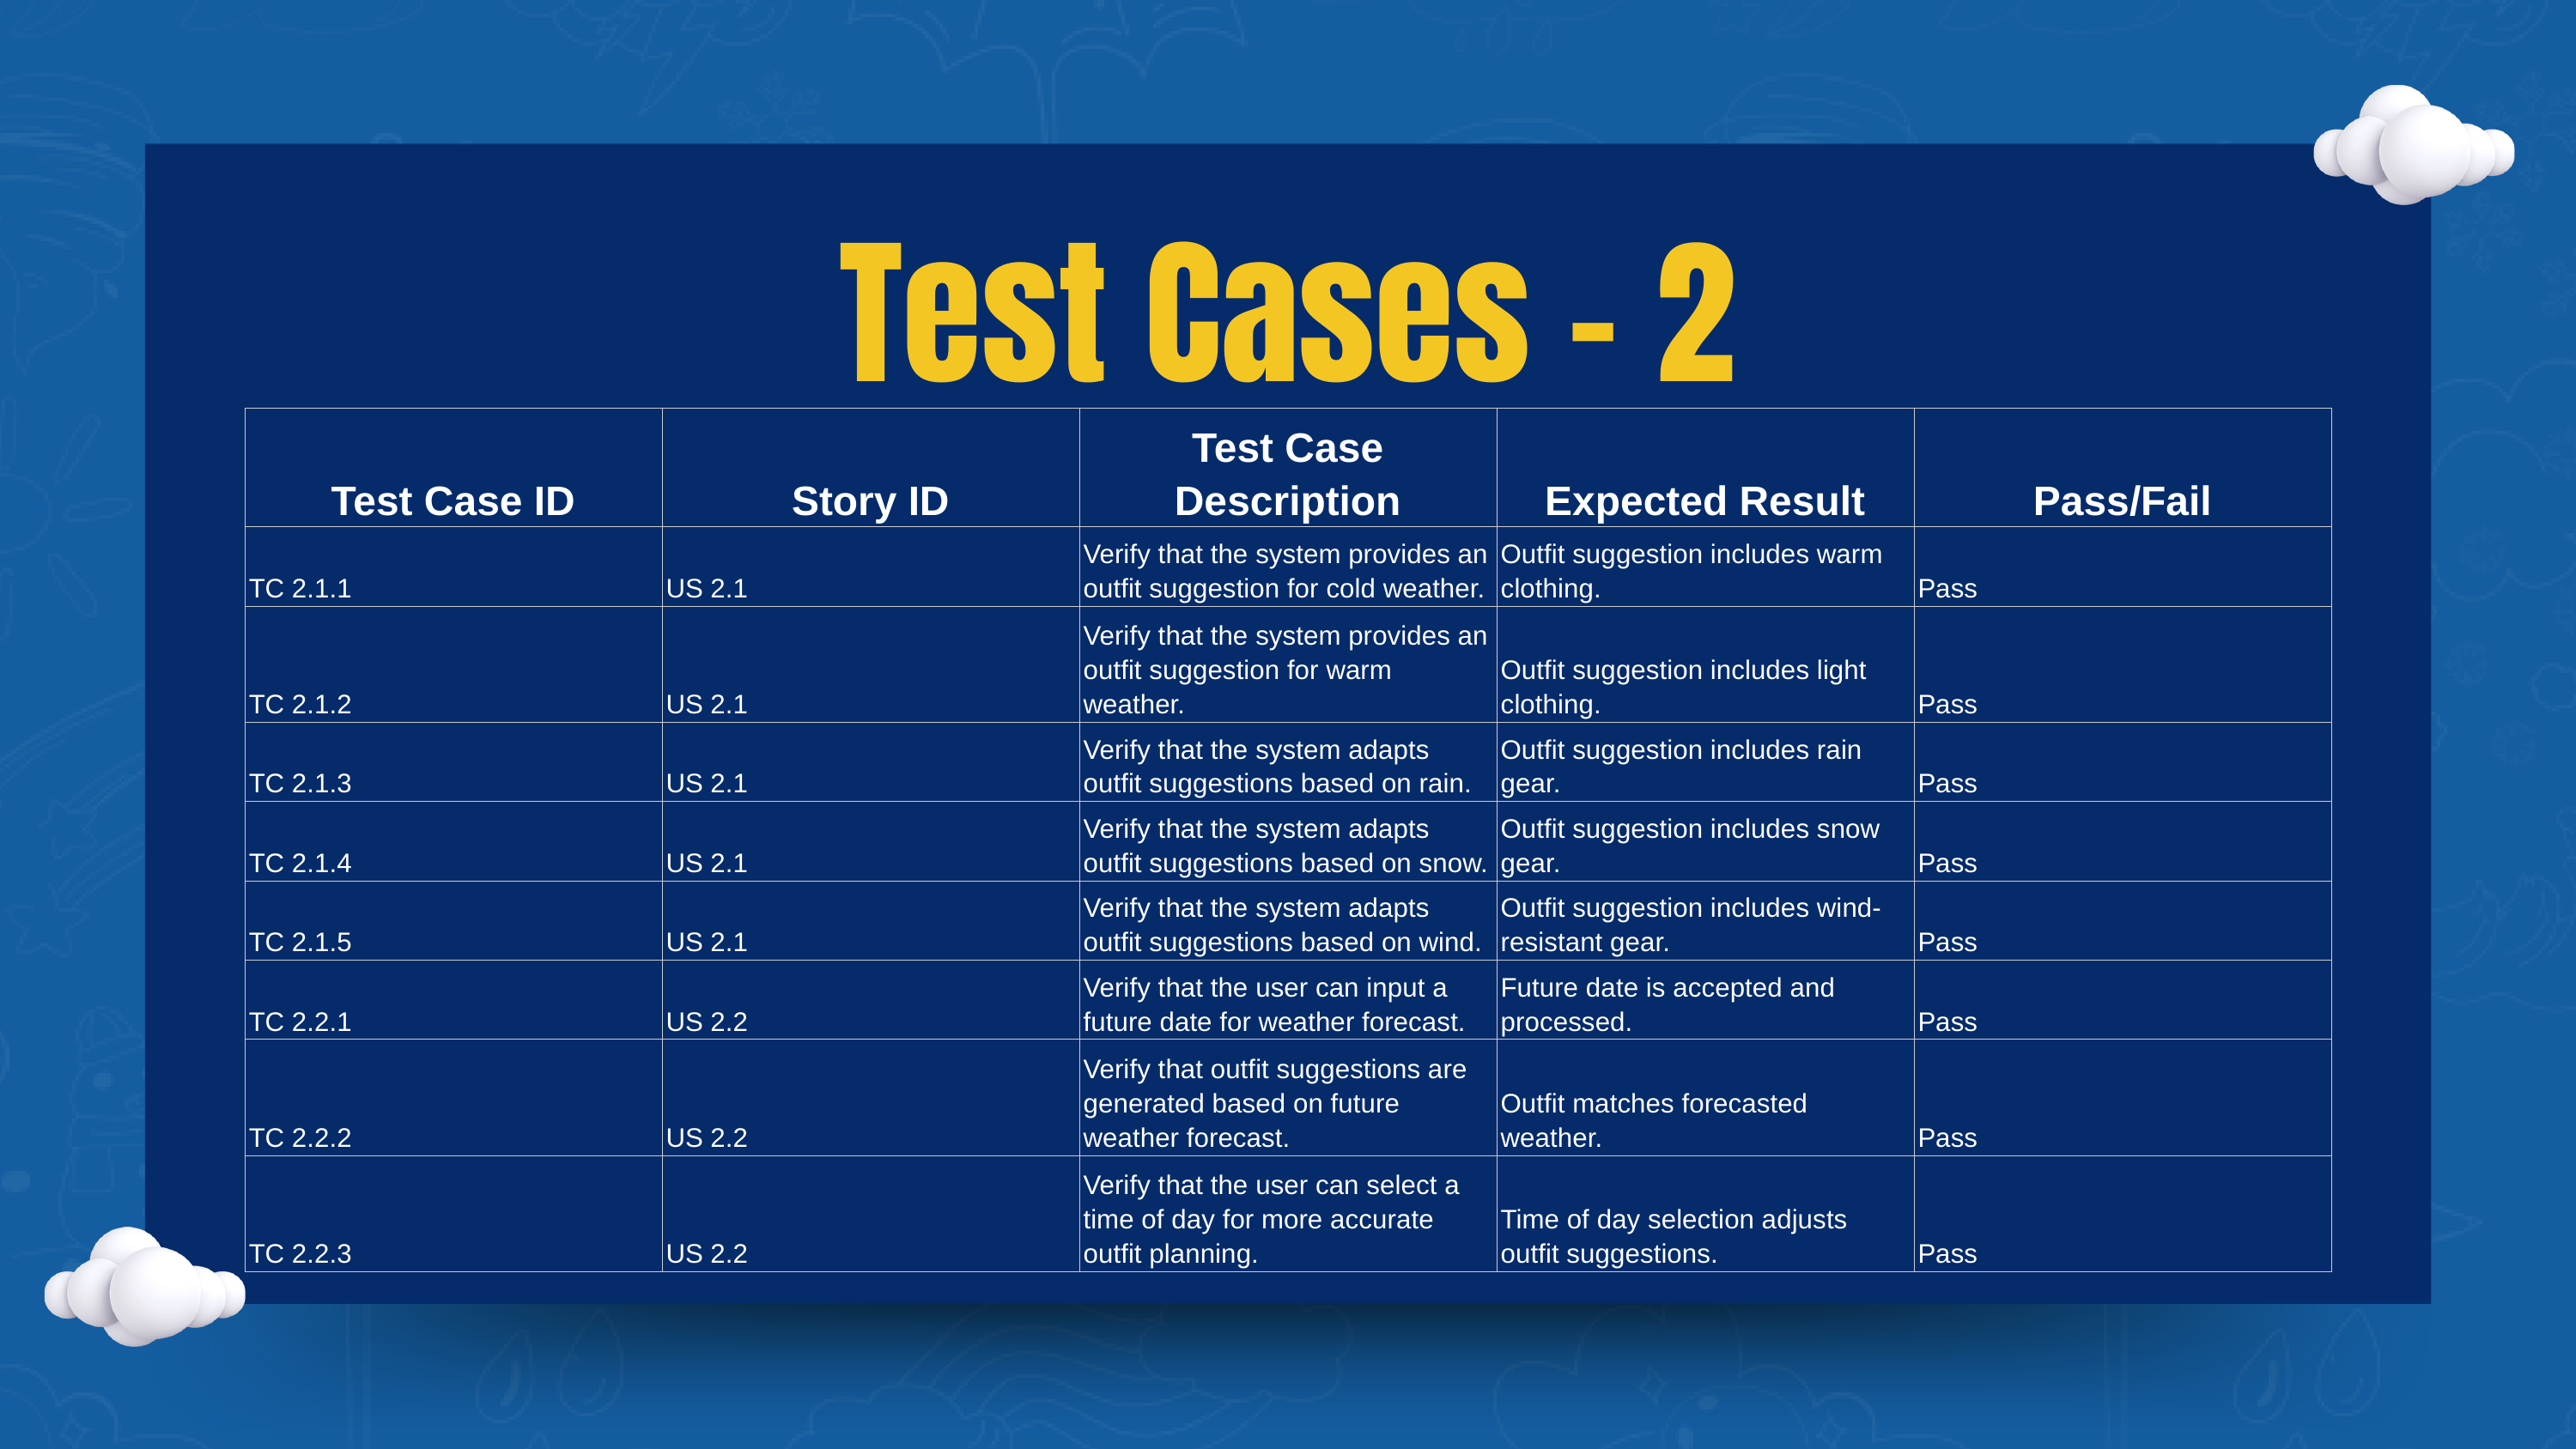

Test Cases - 2
| Test Case ID | Story ID | Test Case Description | Expected Result | Pass/Fail |
| --- | --- | --- | --- | --- |
| TC 2.1.1 | US 2.1 | Verify that the system provides an outfit suggestion for cold weather. | Outfit suggestion includes warm clothing. | Pass |
| TC 2.1.2 | US 2.1 | Verify that the system provides an outfit suggestion for warm weather. | Outfit suggestion includes light clothing. | Pass |
| TC 2.1.3 | US 2.1 | Verify that the system adapts outfit suggestions based on rain. | Outfit suggestion includes rain gear. | Pass |
| TC 2.1.4 | US 2.1 | Verify that the system adapts outfit suggestions based on snow. | Outfit suggestion includes snow gear. | Pass |
| TC 2.1.5 | US 2.1 | Verify that the system adapts outfit suggestions based on wind. | Outfit suggestion includes wind-resistant gear. | Pass |
| TC 2.2.1 | US 2.2 | Verify that the user can input a future date for weather forecast. | Future date is accepted and processed. | Pass |
| TC 2.2.2 | US 2.2 | Verify that outfit suggestions are generated based on future weather forecast. | Outfit matches forecasted weather. | Pass |
| TC 2.2.3 | US 2.2 | Verify that the user can select a time of day for more accurate outfit planning. | Time of day selection adjusts outfit suggestions. | Pass |